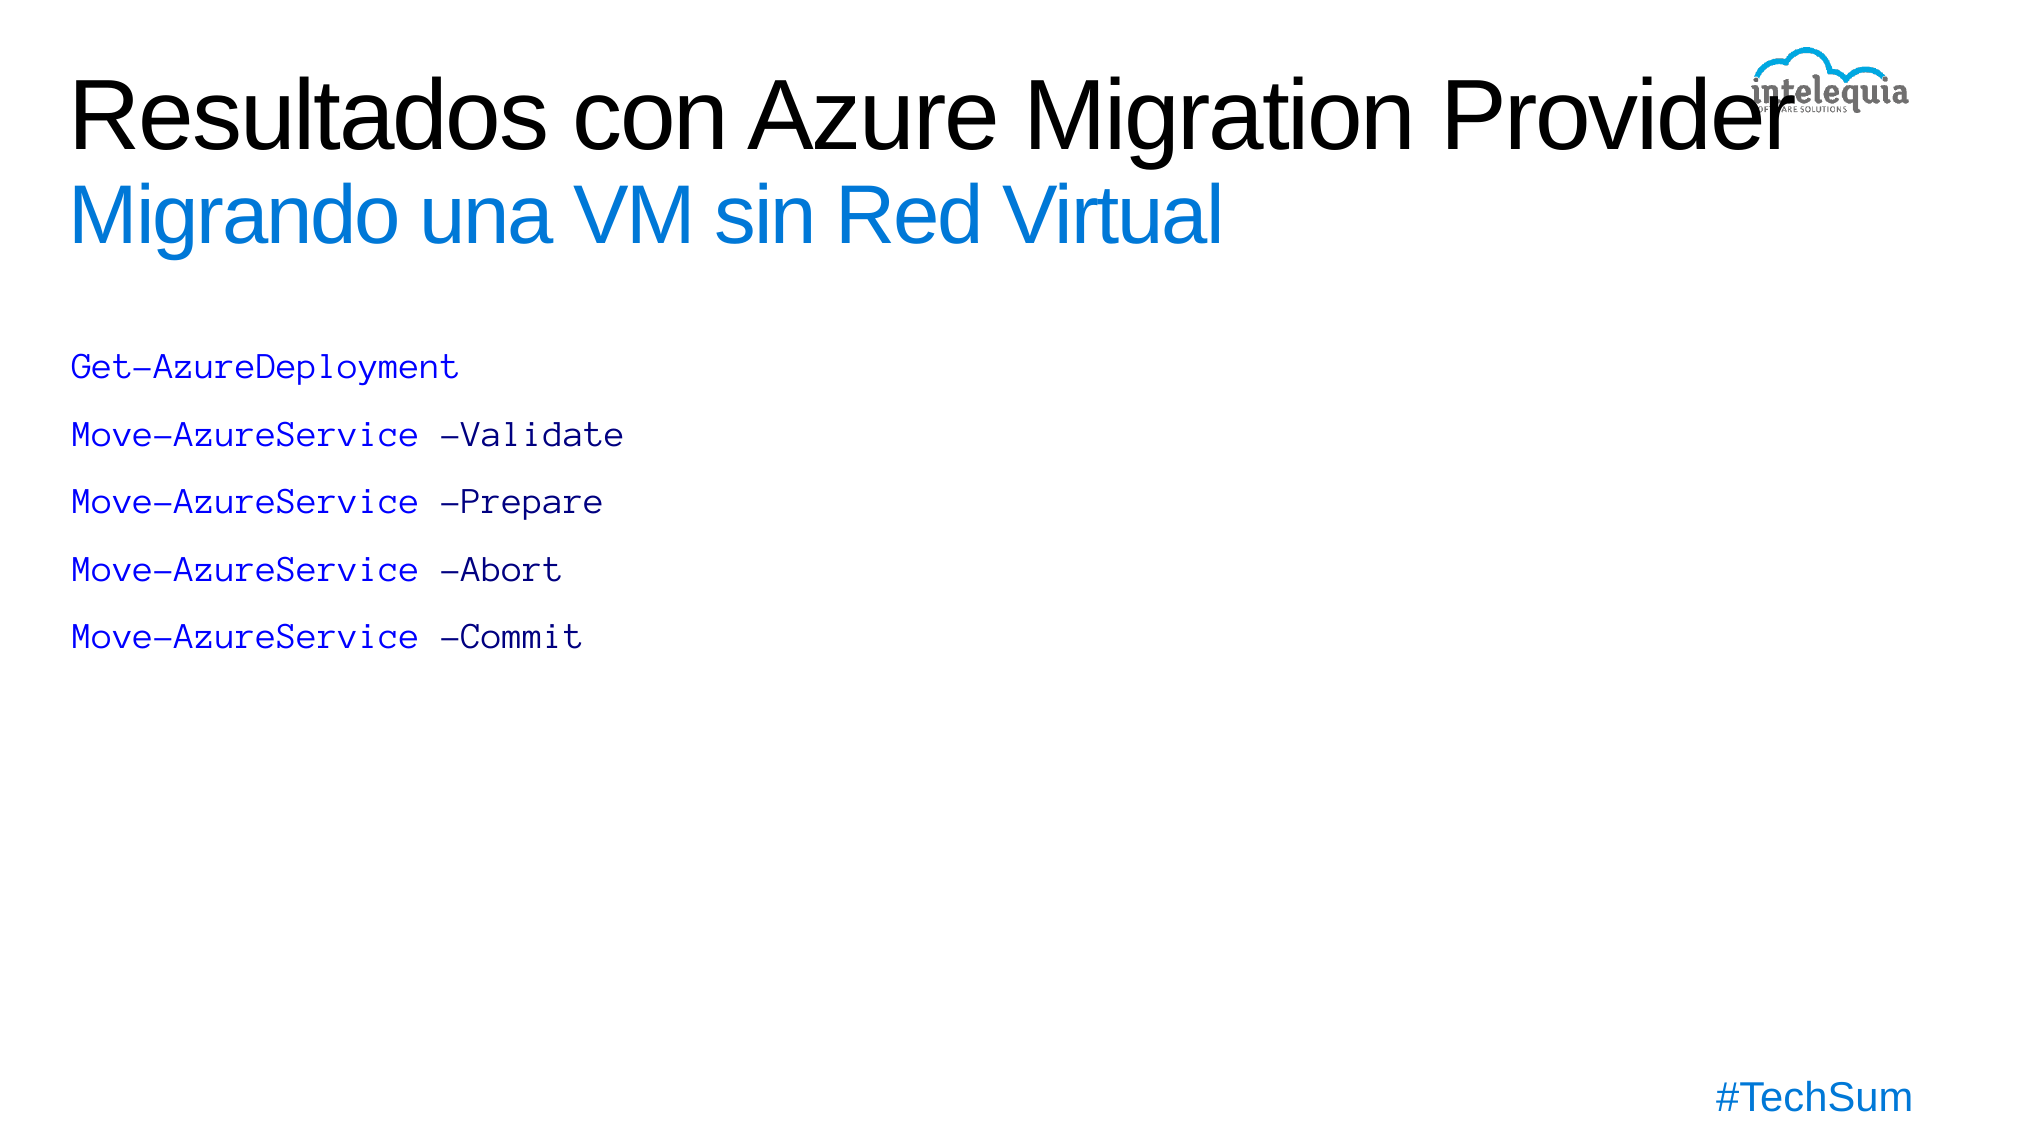

# Resultados con Azure Migration Provider Migrando una VM sin Red Virtual
Get-AzureDeployment
Move-AzureService -Validate
Move-AzureService -Prepare
Move-AzureService -Abort
Move-AzureService -Commit